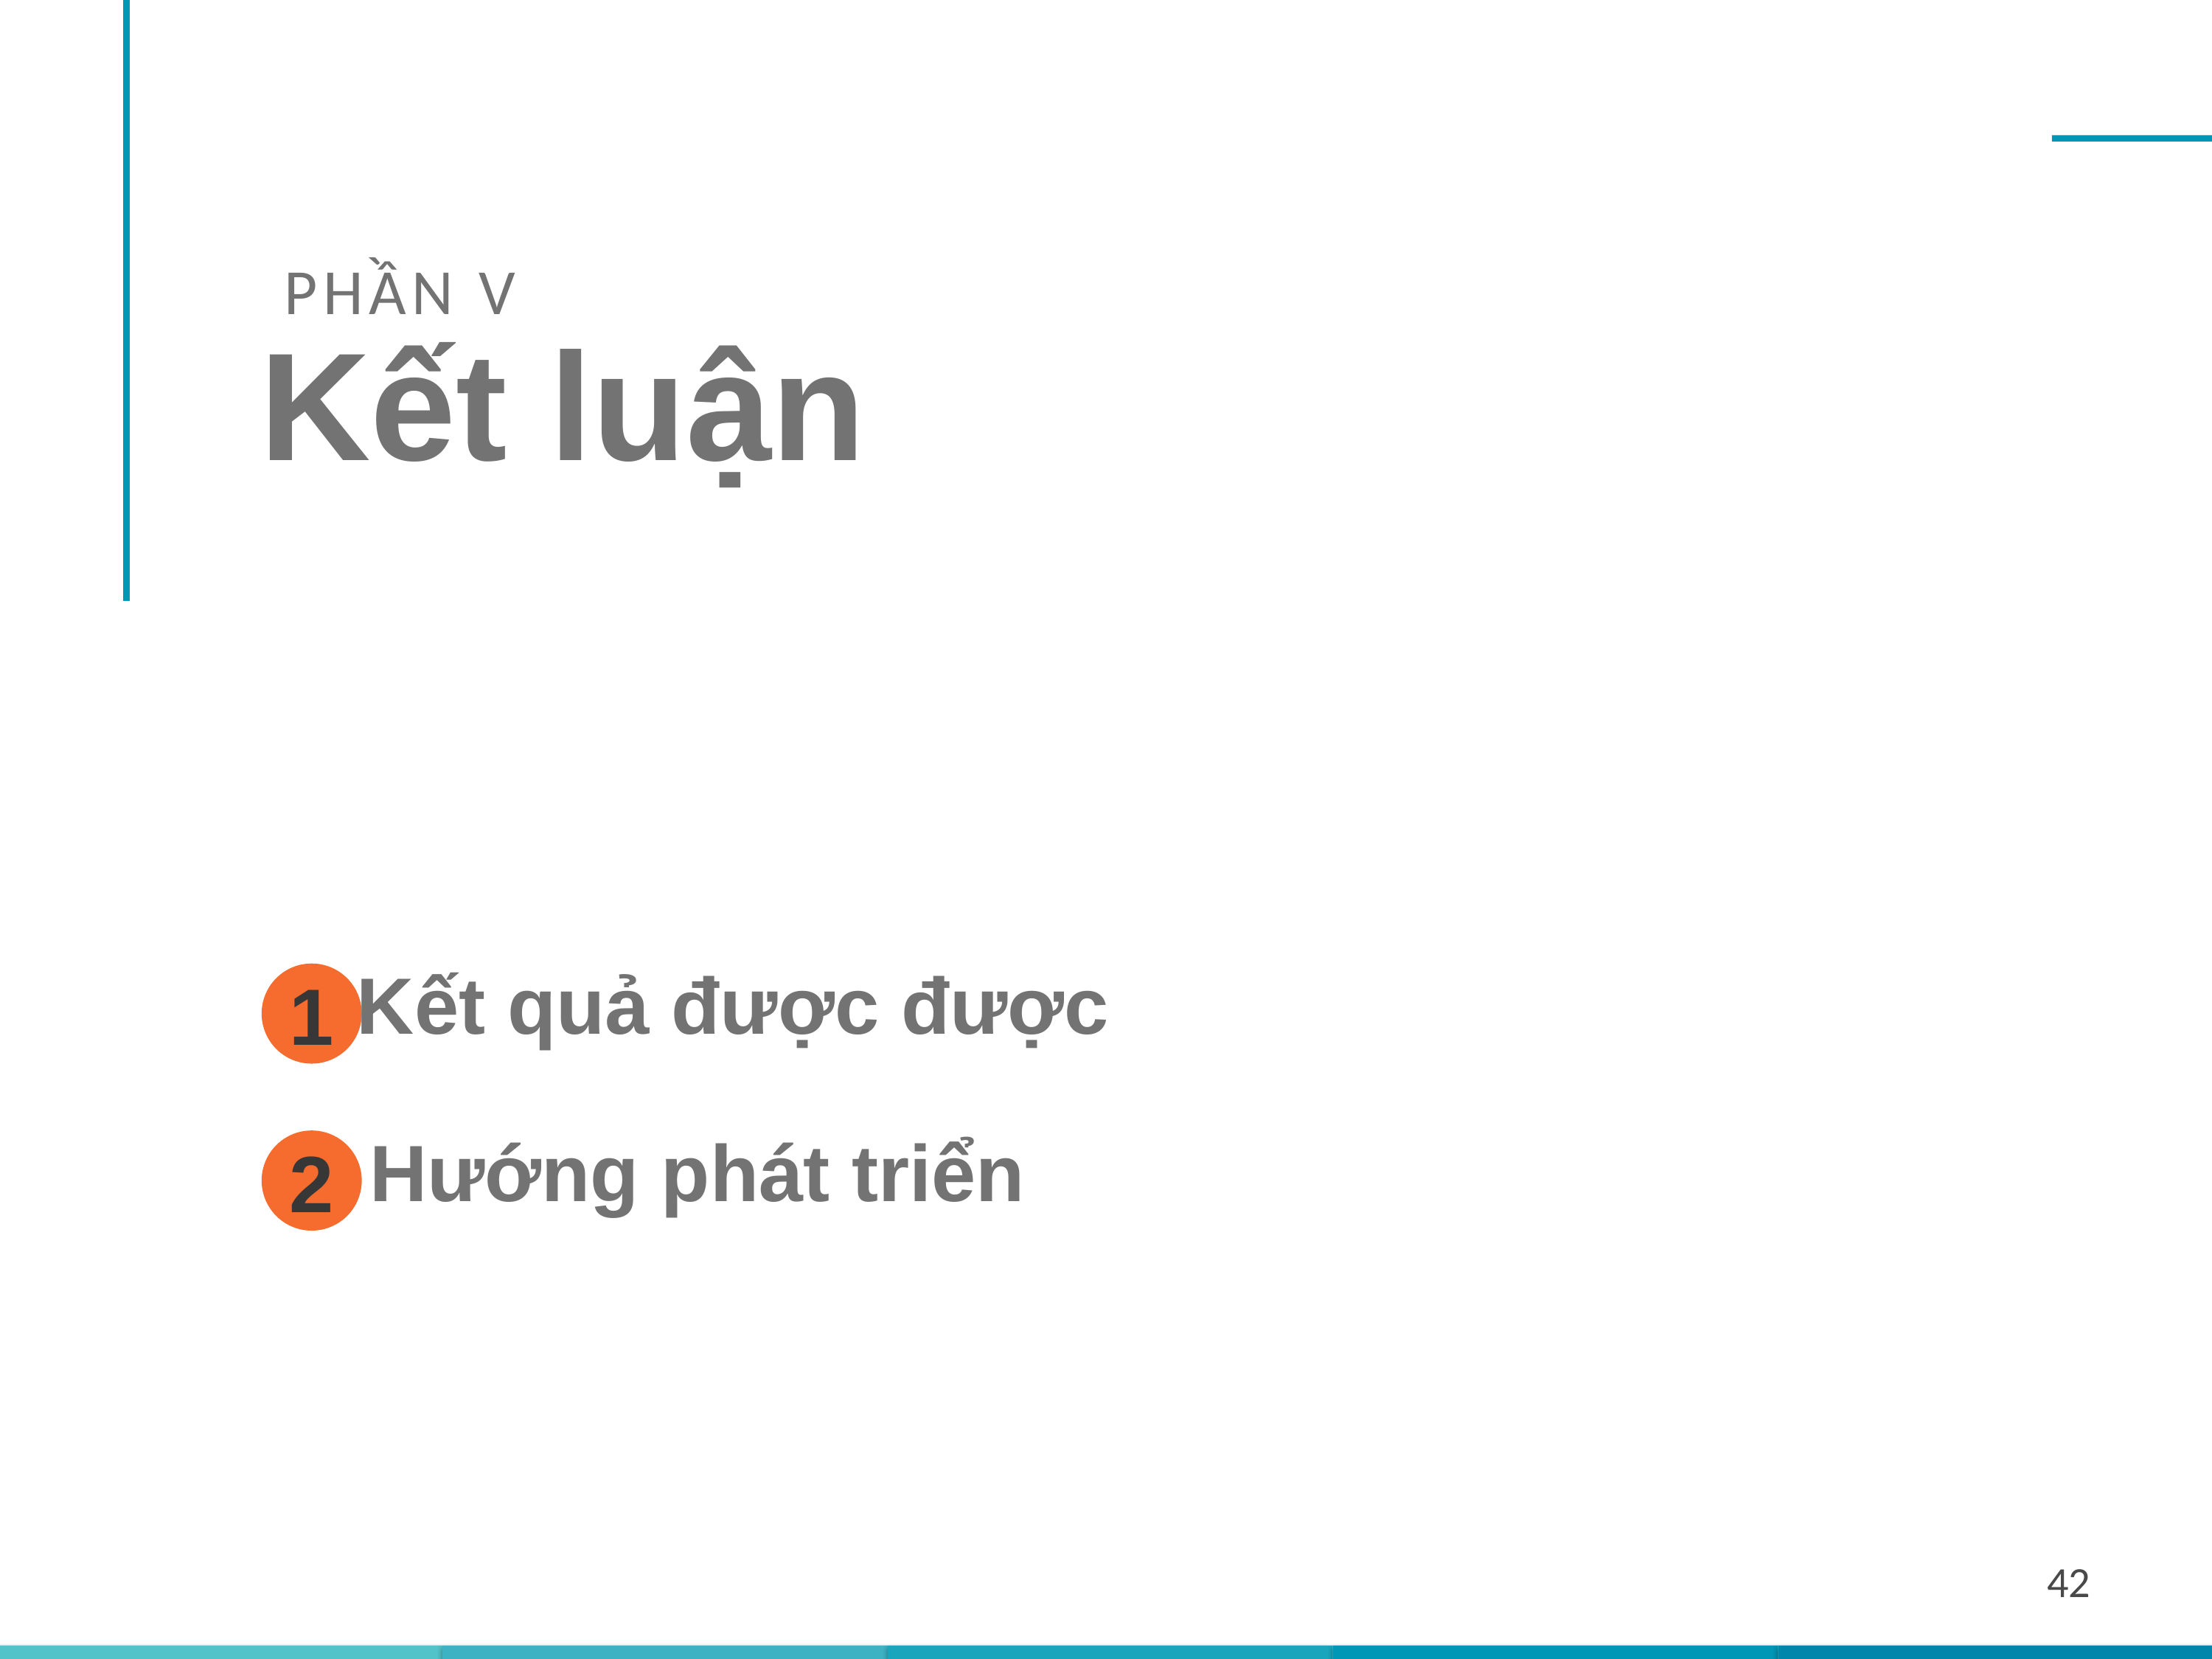

42

Phần V
Kết luận
1
Kết quả được được
2
Hướng phát triển
42